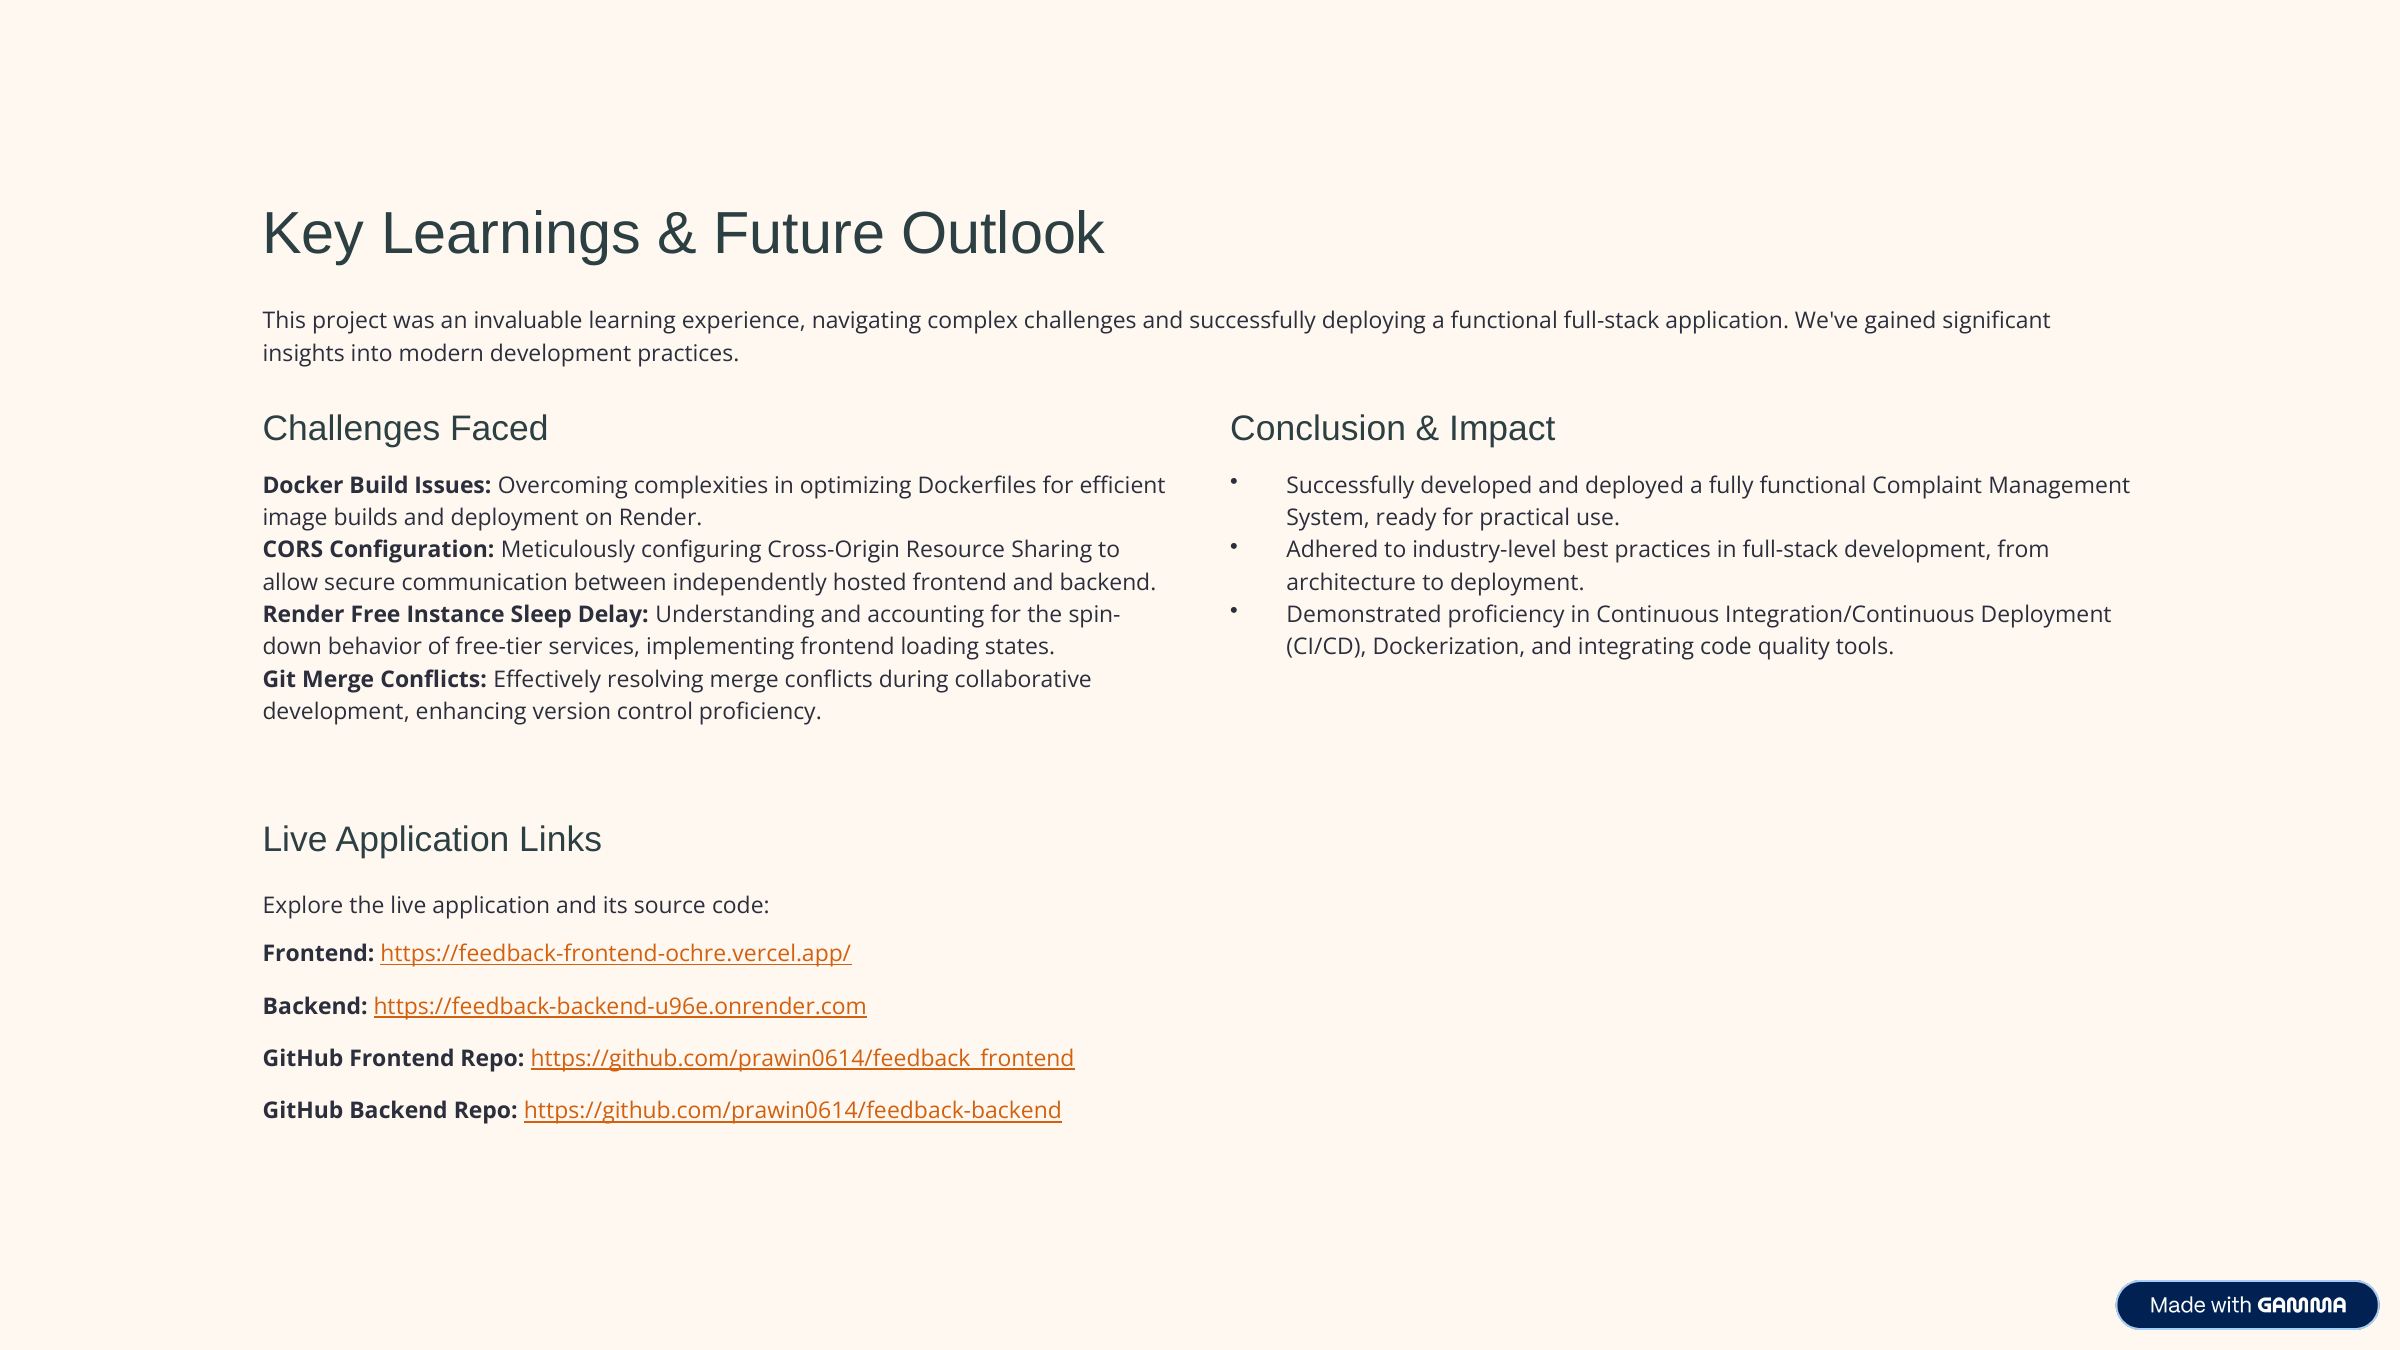

Key Learnings & Future Outlook
This project was an invaluable learning experience, navigating complex challenges and successfully deploying a functional full-stack application. We've gained significant insights into modern development practices.
Challenges Faced
Conclusion & Impact
Docker Build Issues: Overcoming complexities in optimizing Dockerfiles for efficient image builds and deployment on Render.
CORS Configuration: Meticulously configuring Cross-Origin Resource Sharing to allow secure communication between independently hosted frontend and backend.
Render Free Instance Sleep Delay: Understanding and accounting for the spin-down behavior of free-tier services, implementing frontend loading states.
Git Merge Conflicts: Effectively resolving merge conflicts during collaborative development, enhancing version control proficiency.
Successfully developed and deployed a fully functional Complaint Management System, ready for practical use.
Adhered to industry-level best practices in full-stack development, from architecture to deployment.
Demonstrated proficiency in Continuous Integration/Continuous Deployment (CI/CD), Dockerization, and integrating code quality tools.
Live Application Links
Explore the live application and its source code:
Frontend: https://feedback-frontend-ochre.vercel.app/
Backend: https://feedback-backend-u96e.onrender.com
GitHub Frontend Repo: https://github.com/prawin0614/feedback_frontend
GitHub Backend Repo: https://github.com/prawin0614/feedback-backend